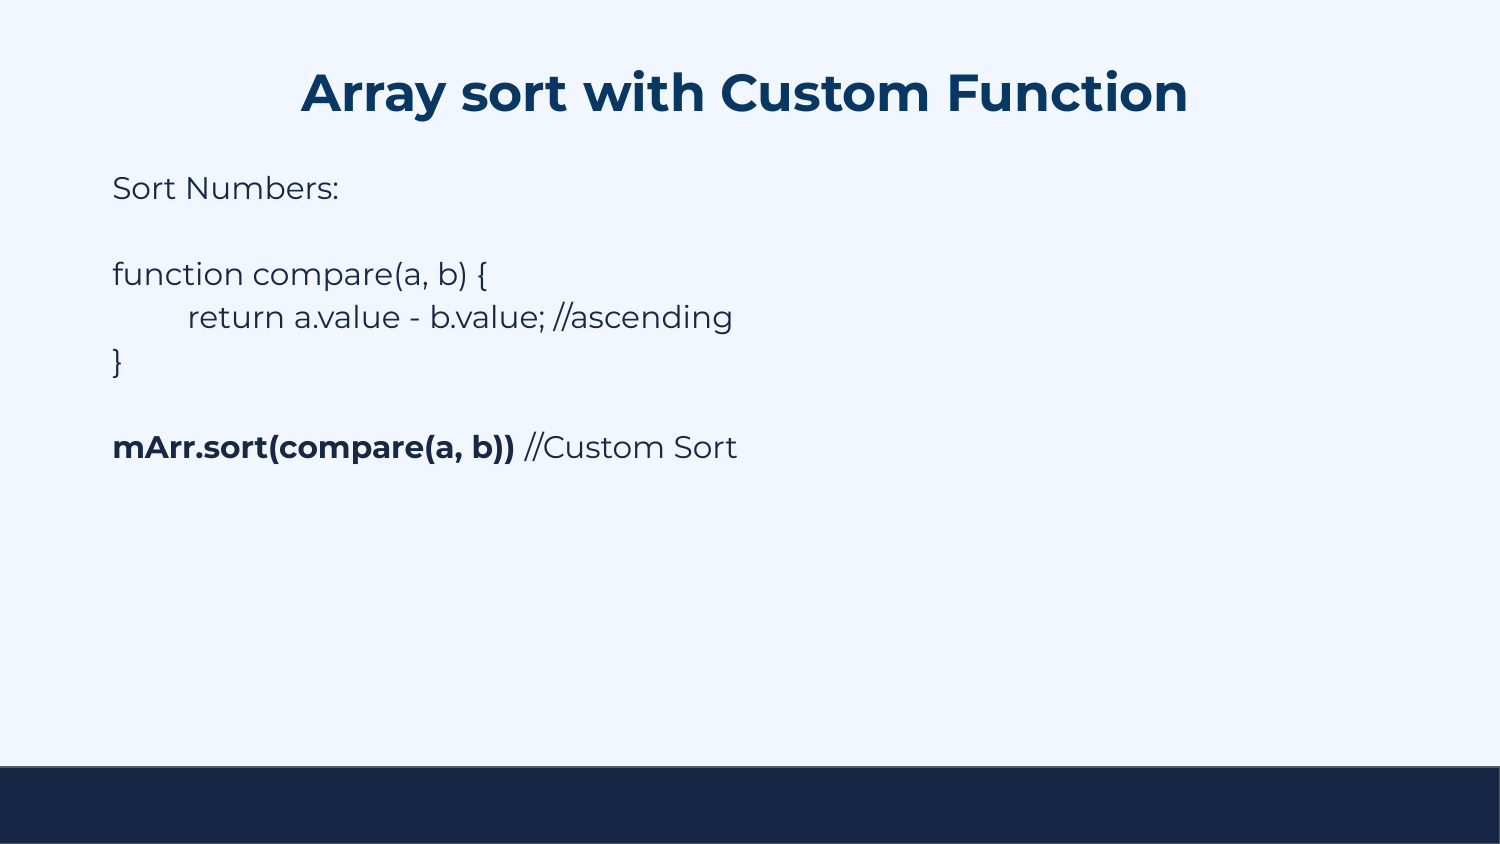

# Array sort with Custom Function
Sort Numbers:

function compare(a, b) {
return a.value - b.value; //ascending
}

mArr.sort(compare(a, b)) //Custom Sort